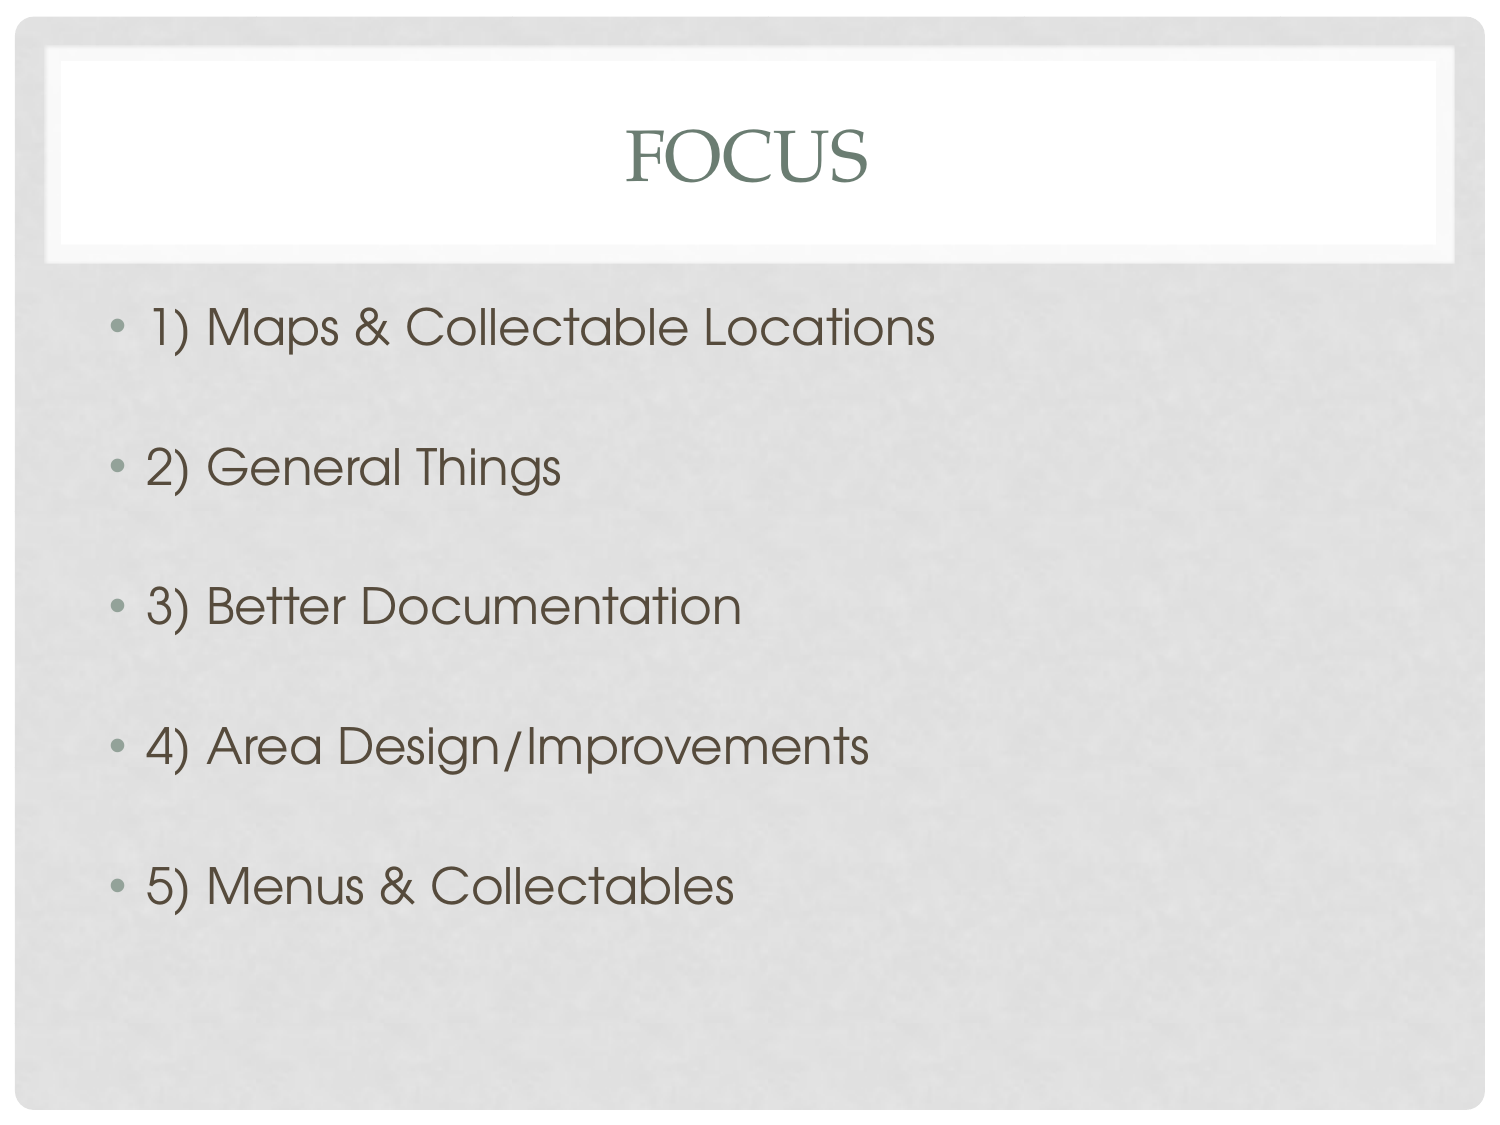

# focus
1) Maps & Collectable Locations

2) General Things

3) Better Documentation

4) Area Design/Improvements

5) Menus & Collectables